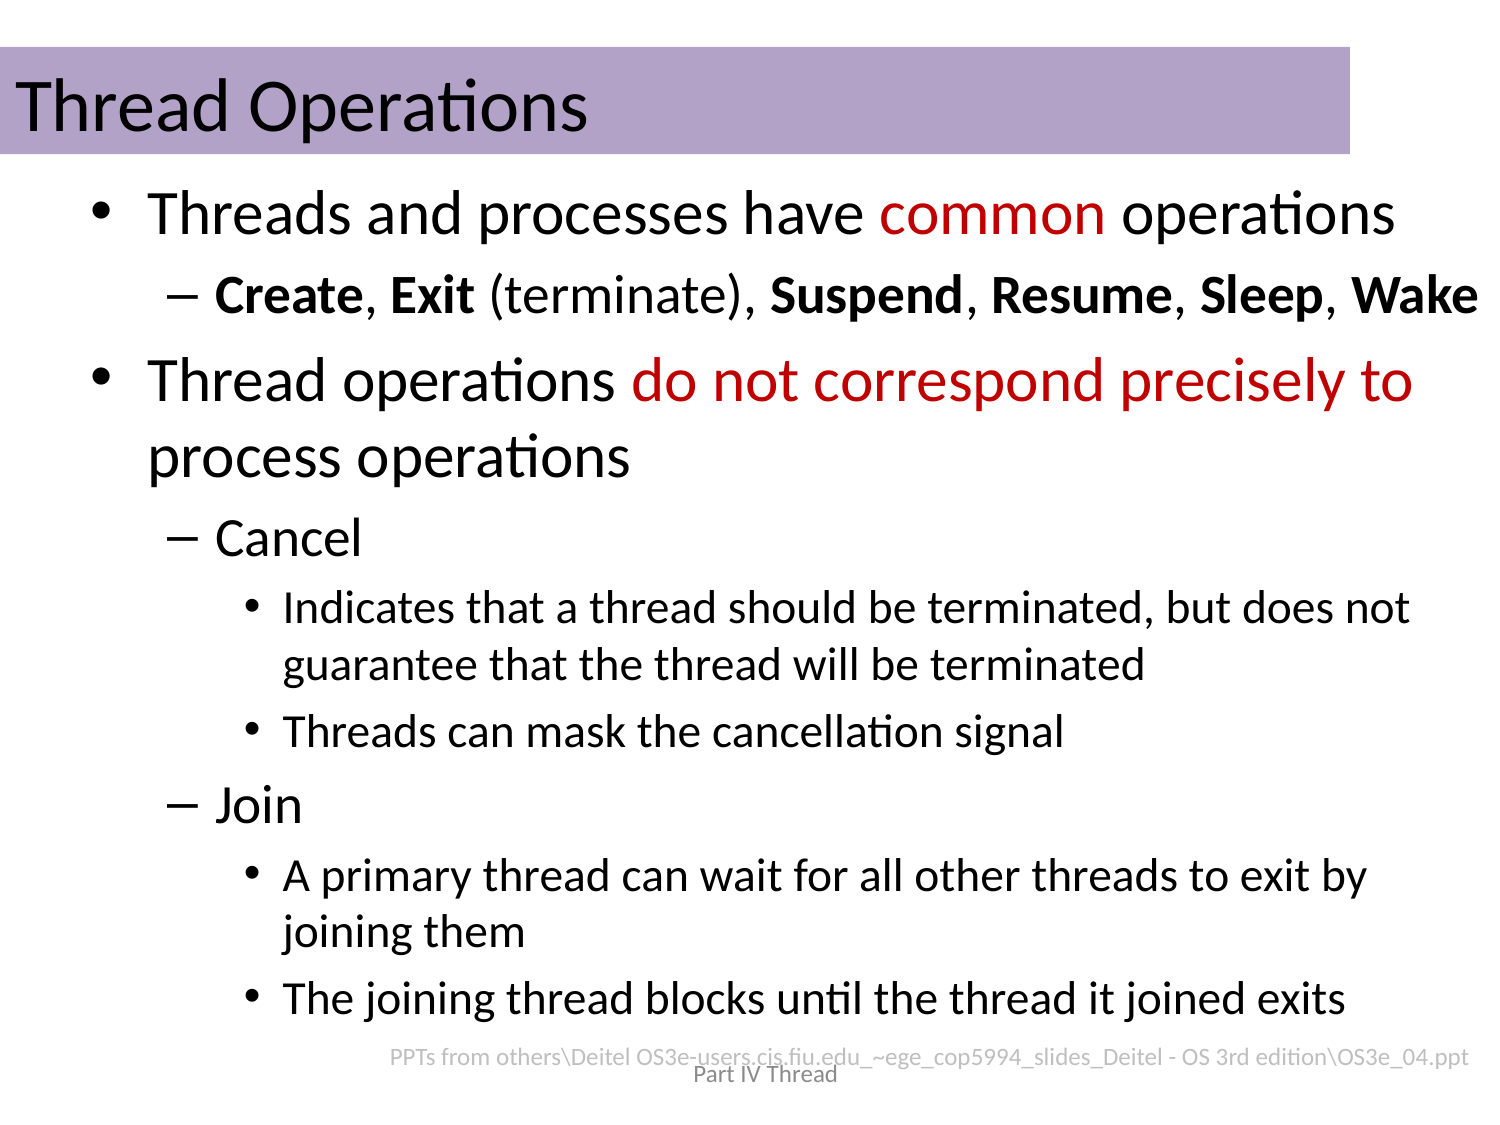

# Thread Operations
Threads and processes have common operations
Create, Exit (terminate), Suspend, Resume, Sleep, Wake
Thread operations do not correspond precisely to process operations
Cancel
Indicates that a thread should be terminated, but does not guarantee that the thread will be terminated
Threads can mask the cancellation signal
Join
A primary thread can wait for all other threads to exit by joining them
The joining thread blocks until the thread it joined exits
PPTs from others\Deitel OS3e-users.cis.fiu.edu_~ege_cop5994_slides_Deitel - OS 3rd edition\OS3e_04.ppt
Part IV Thread